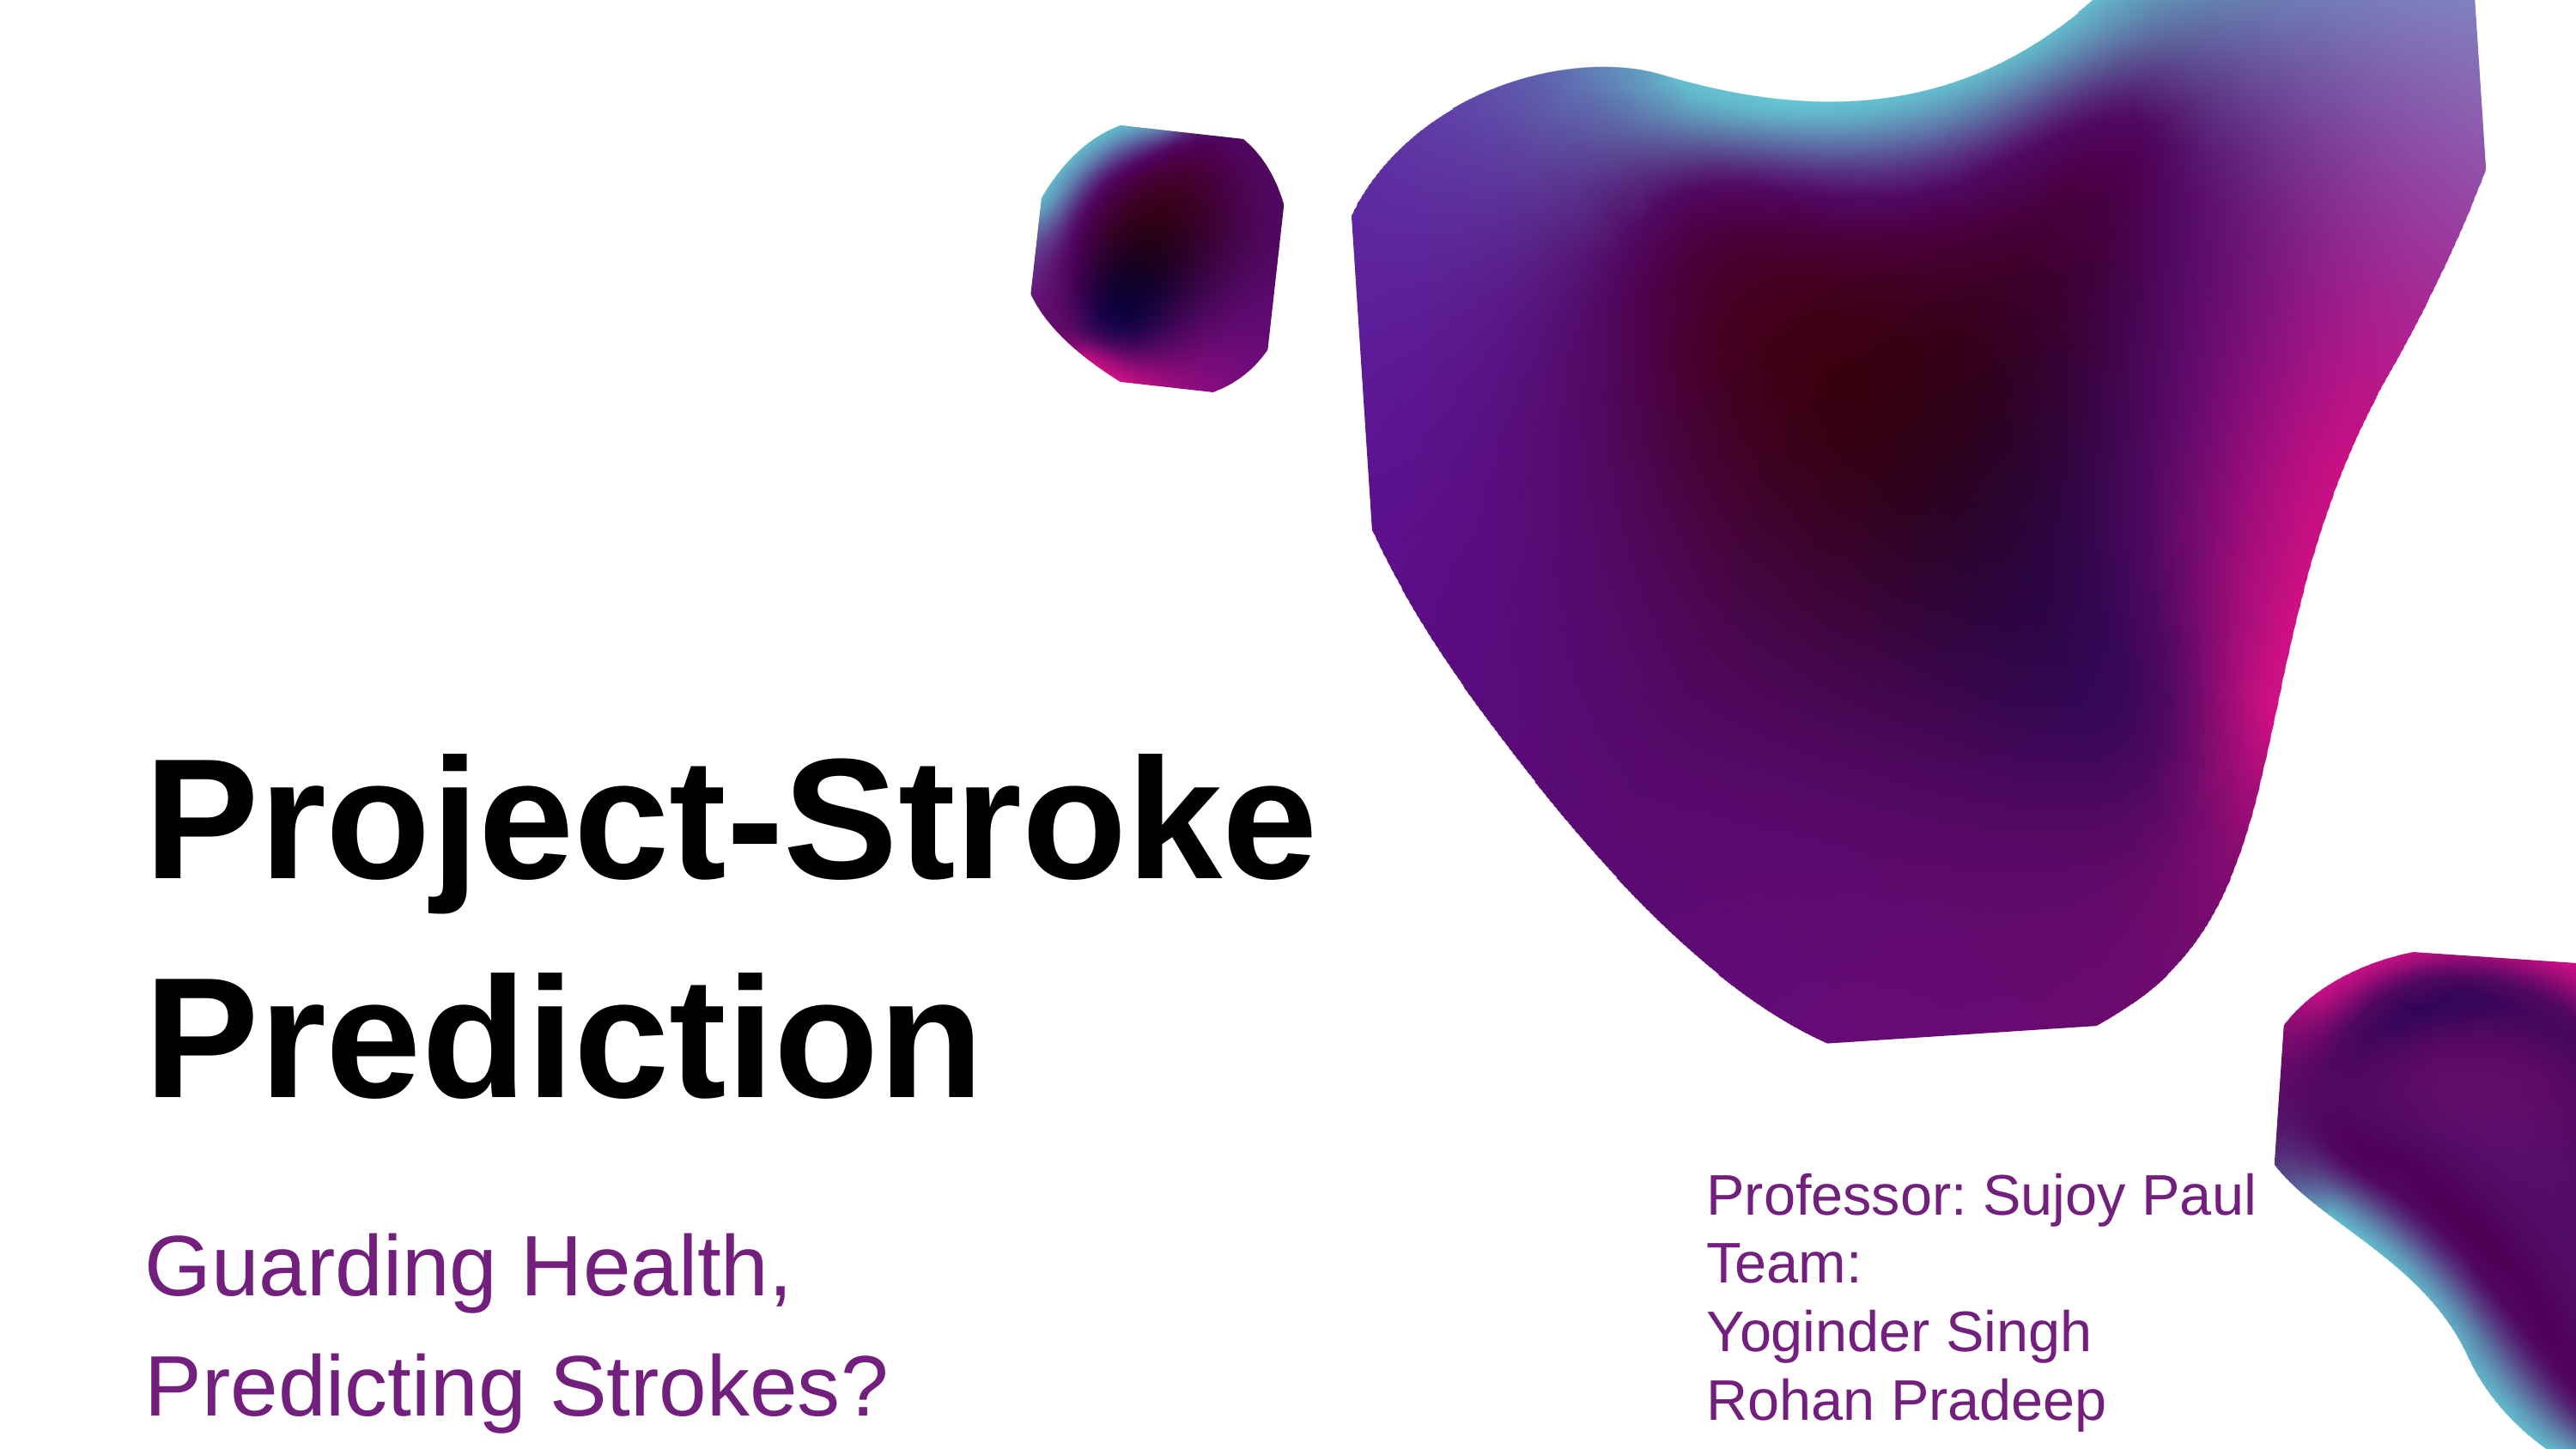

Project-Stroke Prediction
Guarding Health, Predicting Strokes?

Professor: Sujoy Paul
Team:
Yoginder Singh
Rohan Pradeep